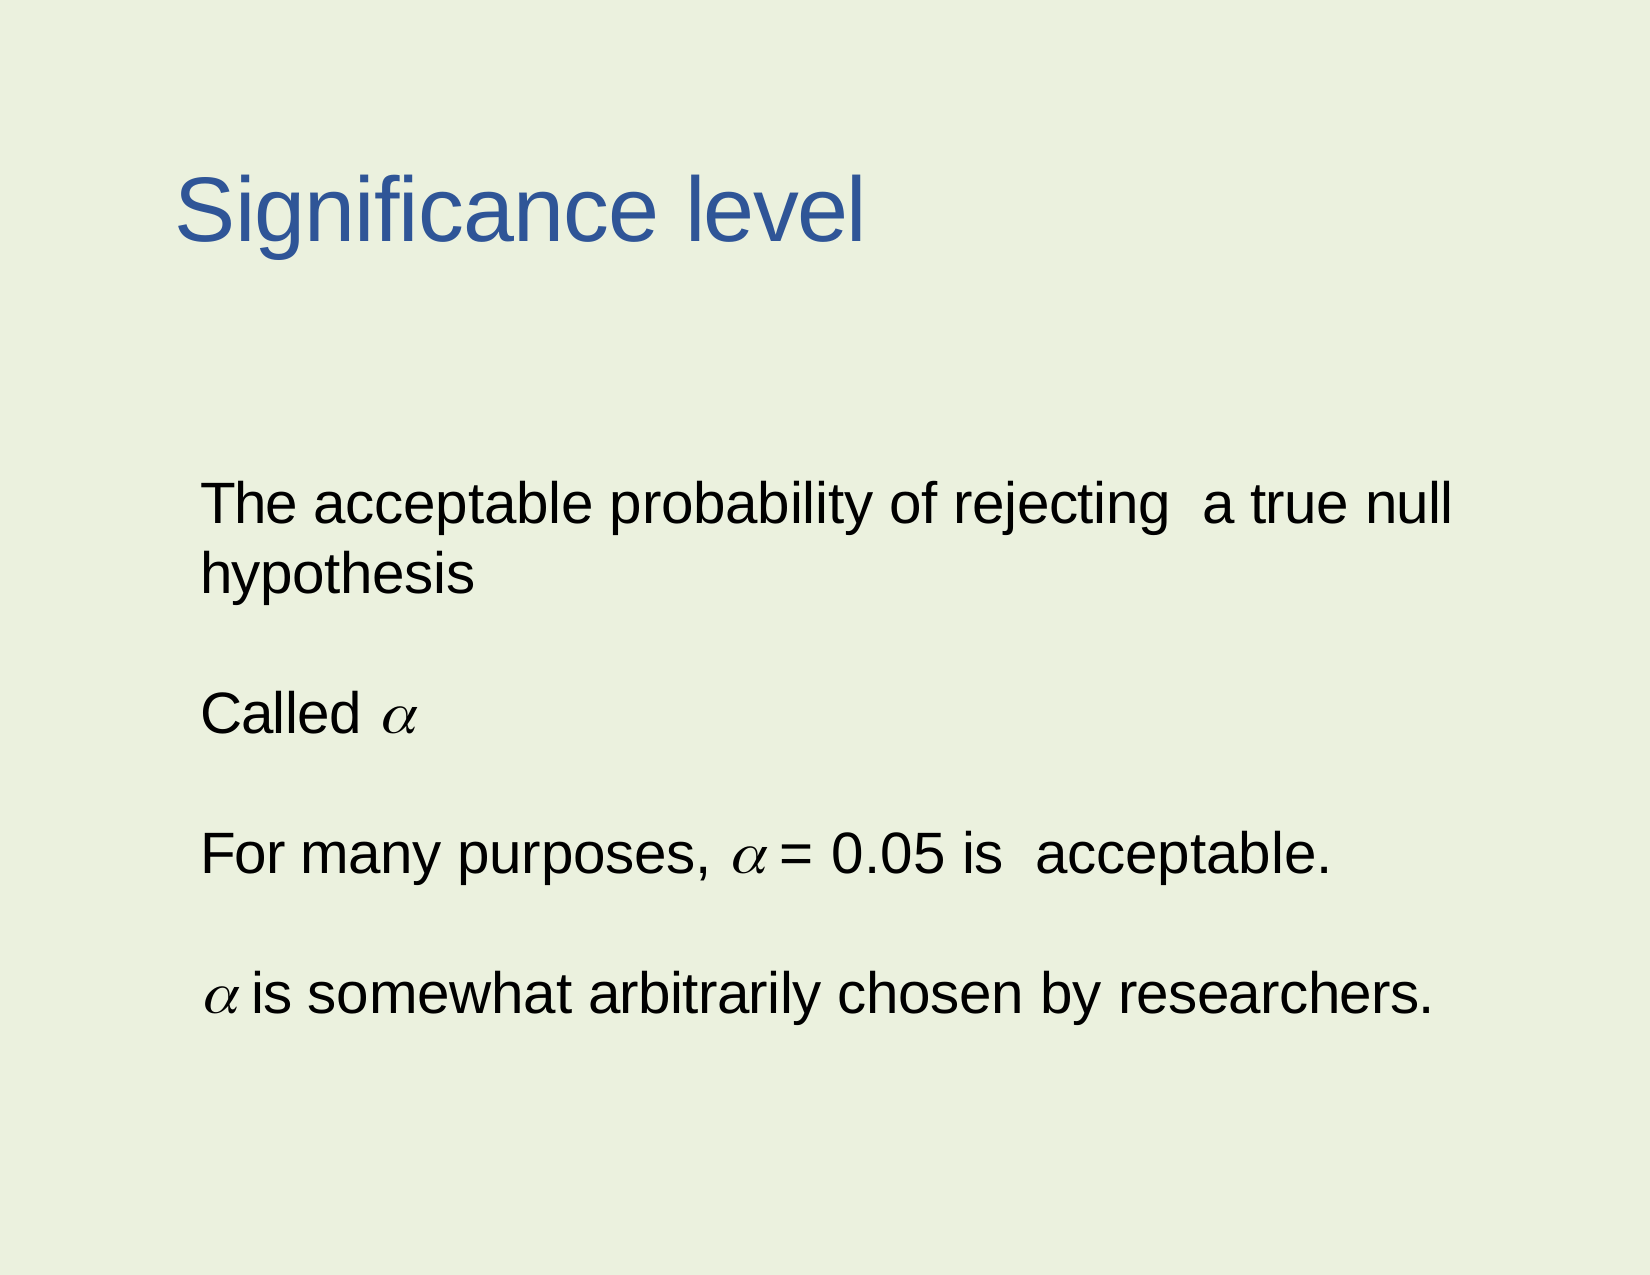

# Significance level
The acceptable probability of rejecting  a true null hypothesis

Called α

For many purposes, α = 0.05 is  acceptable.

α is somewhat arbitrarily chosen by researchers.